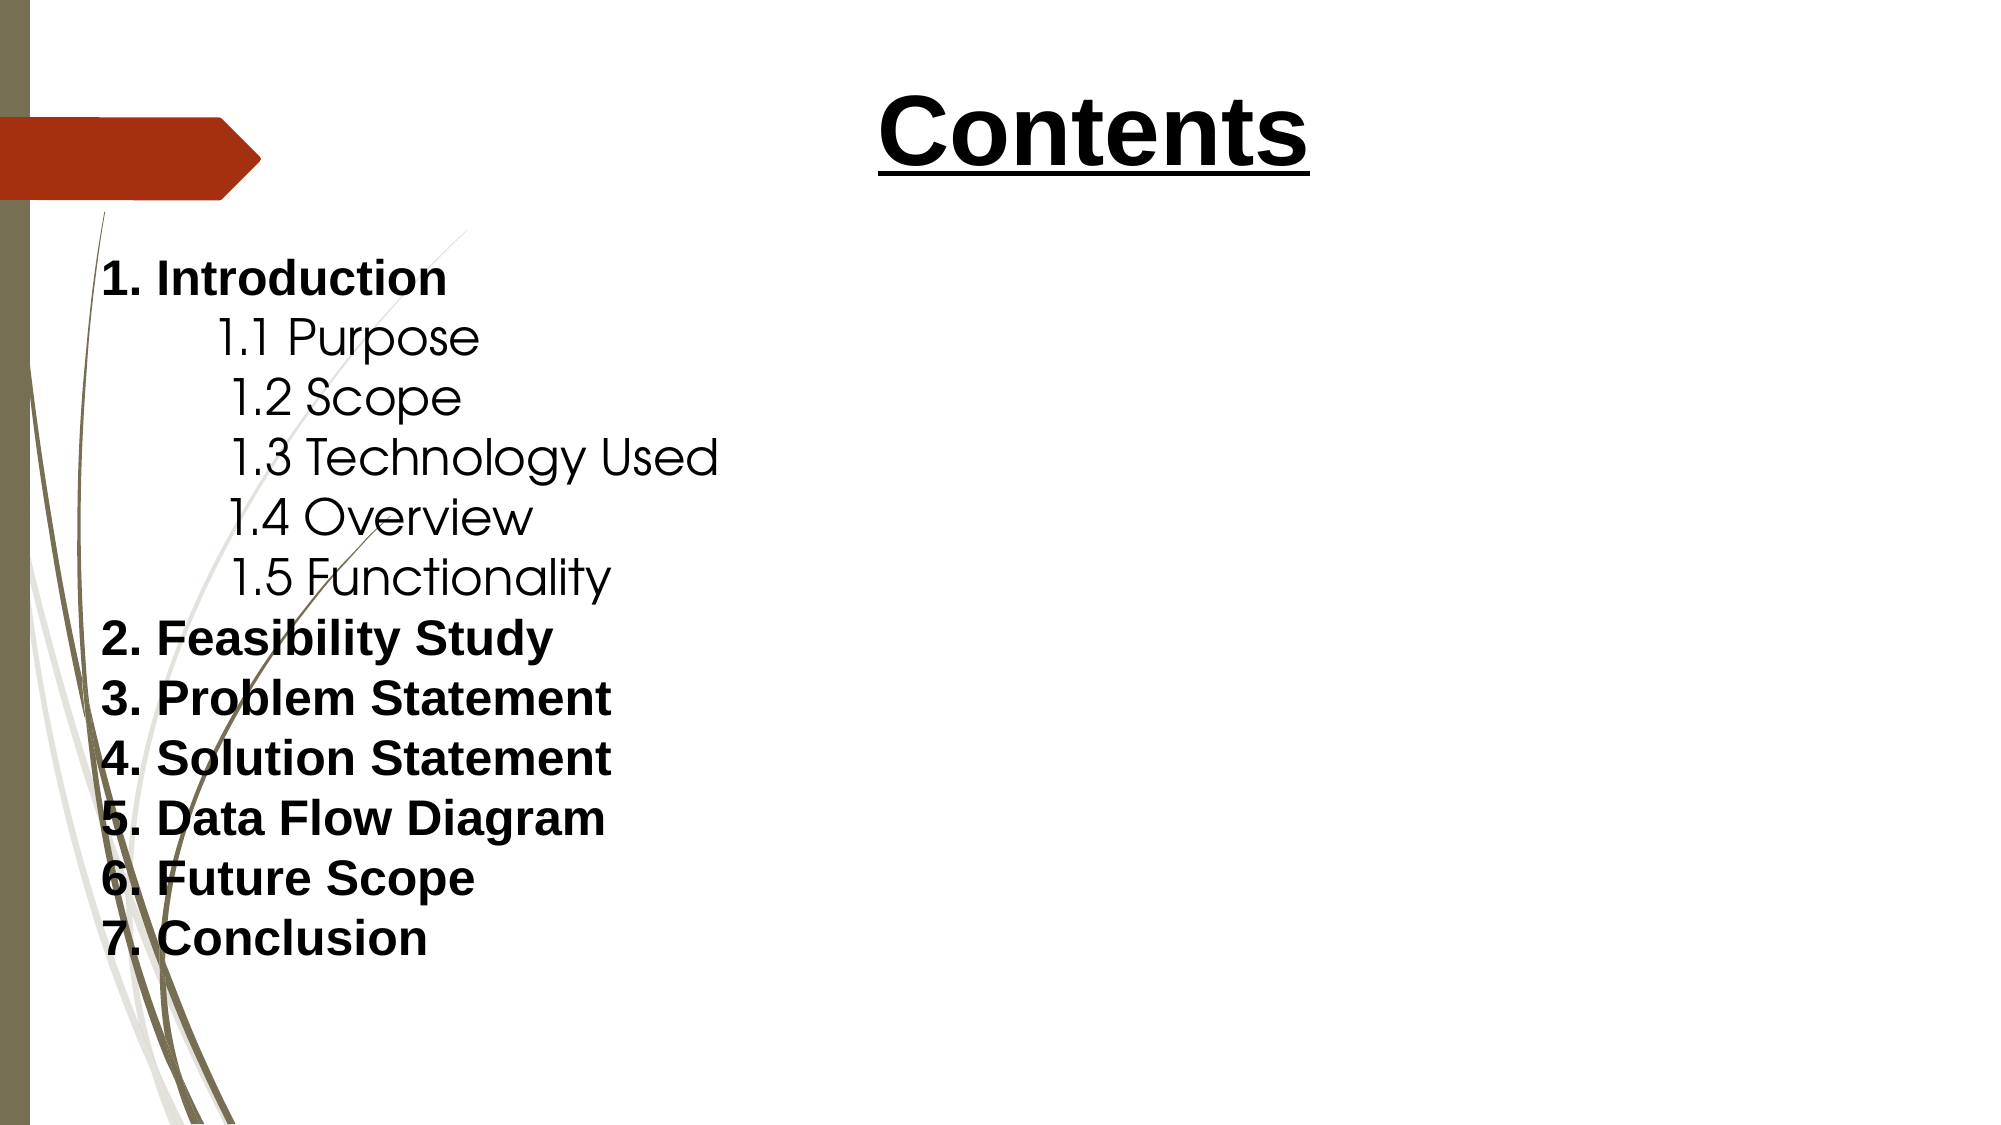

Contents

  1. Introduction
          1.1 Purpose
           1.2 Scope
           1.3 Technology Used
           1.4 Overview
           1.5 Functionality
  2. Feasibility Study
  3. Problem Statement
  4. Solution Statement
  5. Data Flow Diagram
  6. Future Scope
  7. Conclusion